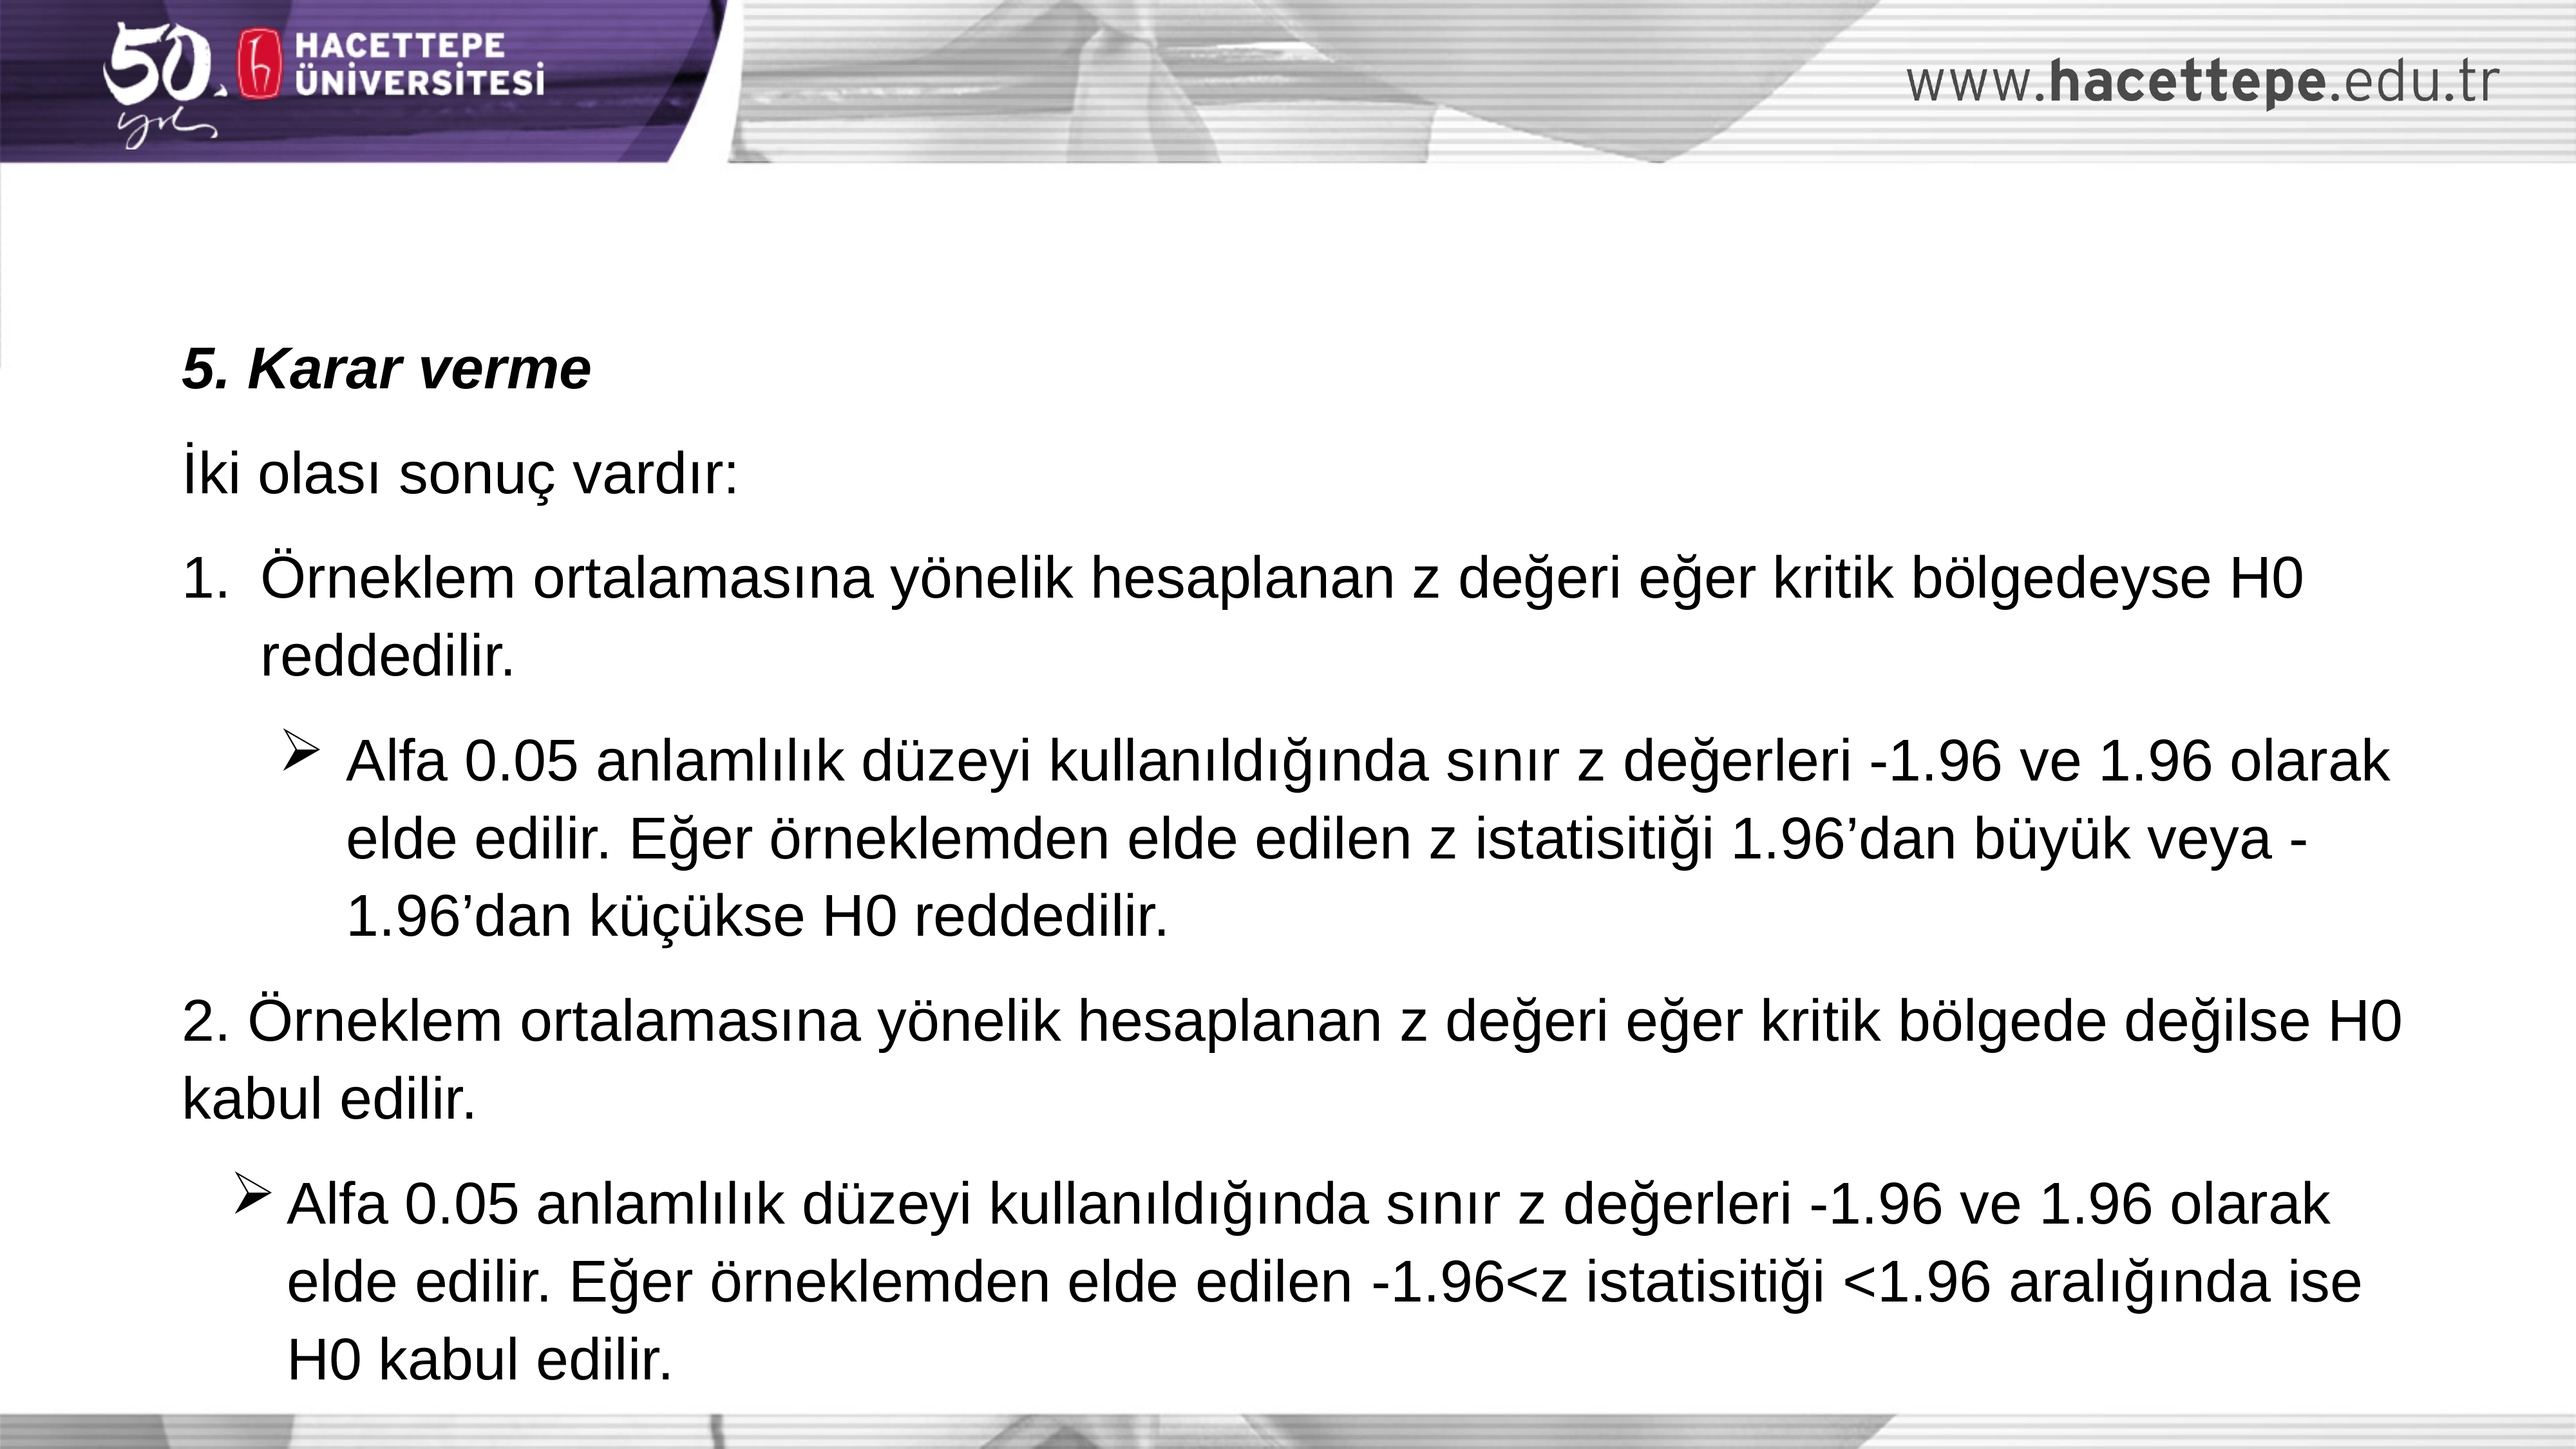

5. Karar verme
İki olası sonuç vardır:
Örneklem ortalamasına yönelik hesaplanan z değeri eğer kritik bölgedeyse H0 reddedilir.
Alfa 0.05 anlamlılık düzeyi kullanıldığında sınır z değerleri -1.96 ve 1.96 olarak elde edilir. Eğer örneklemden elde edilen z istatisitiği 1.96’dan büyük veya -1.96’dan küçükse H0 reddedilir.
2. Örneklem ortalamasına yönelik hesaplanan z değeri eğer kritik bölgede değilse H0 kabul edilir.
Alfa 0.05 anlamlılık düzeyi kullanıldığında sınır z değerleri -1.96 ve 1.96 olarak elde edilir. Eğer örneklemden elde edilen -1.96<z istatisitiği <1.96 aralığında ise H0 kabul edilir.